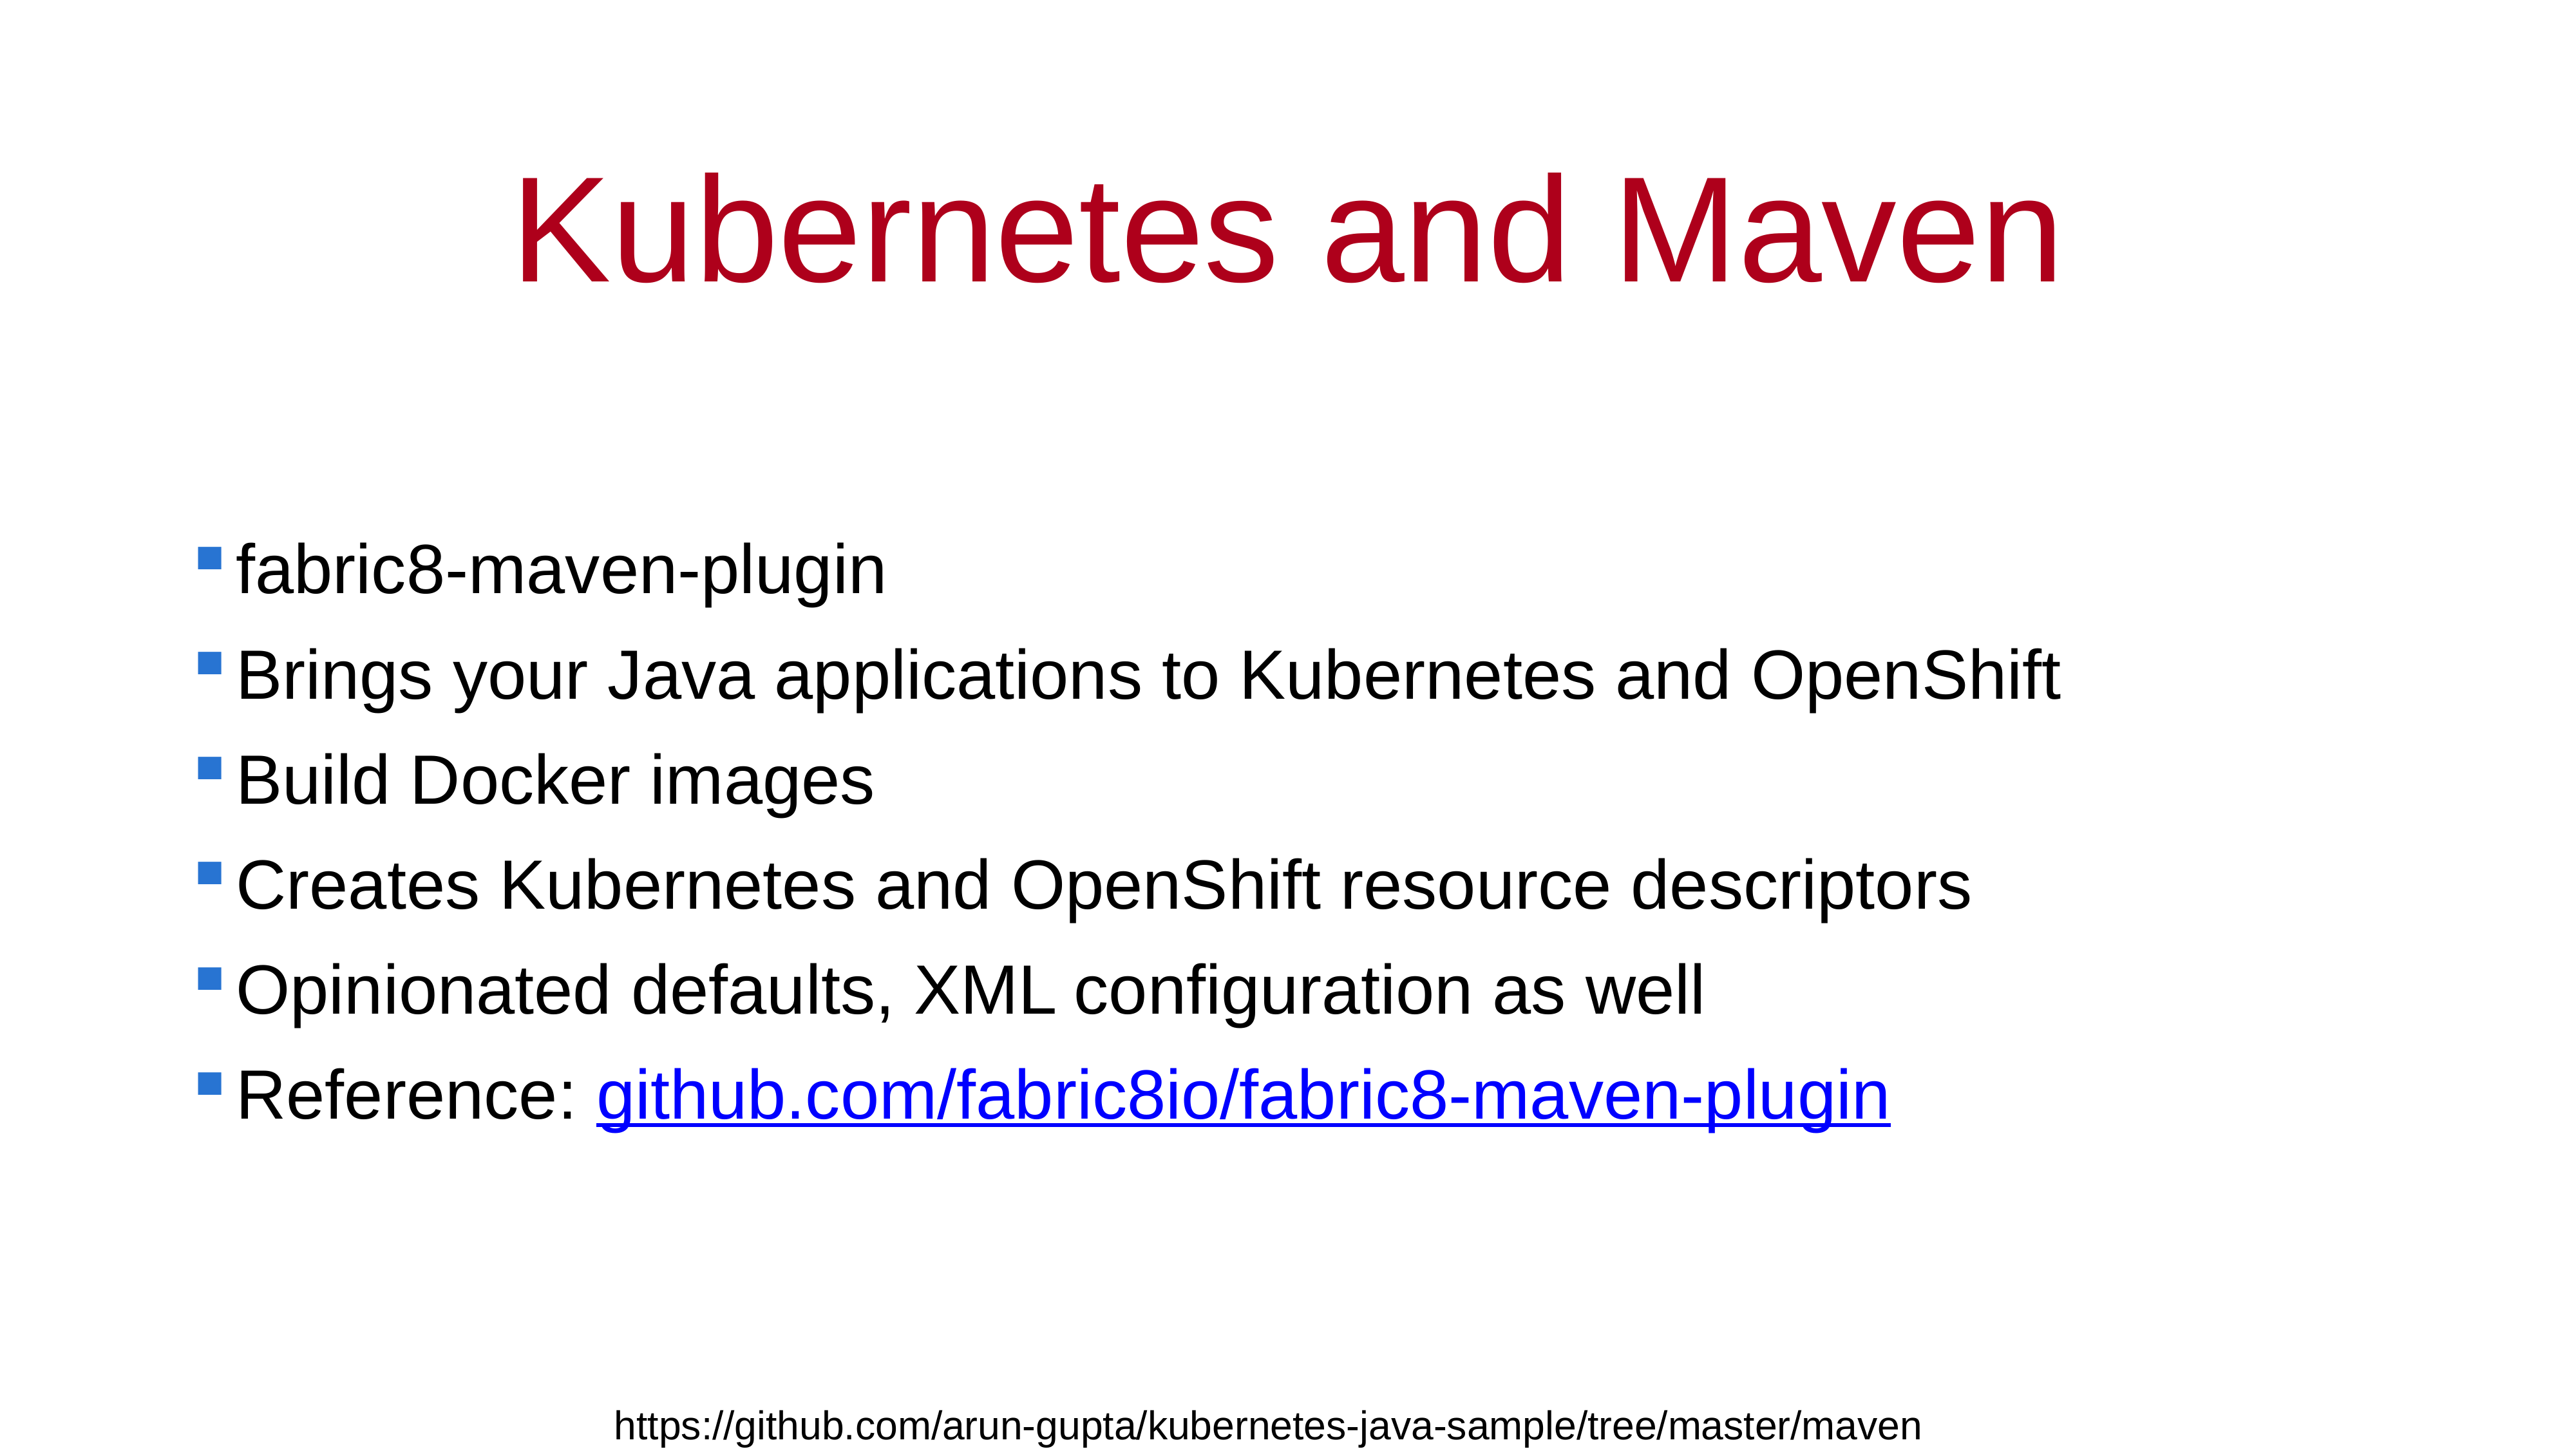

# Kubernetes and Maven
fabric8-maven-plugin
Brings your Java applications to Kubernetes and OpenShift
Build Docker images
Creates Kubernetes and OpenShift resource descriptors
Opinionated defaults, XML configuration as well
Reference: github.com/fabric8io/fabric8-maven-plugin
70
https://github.com/arun-gupta/kubernetes-java-sample/tree/master/maven